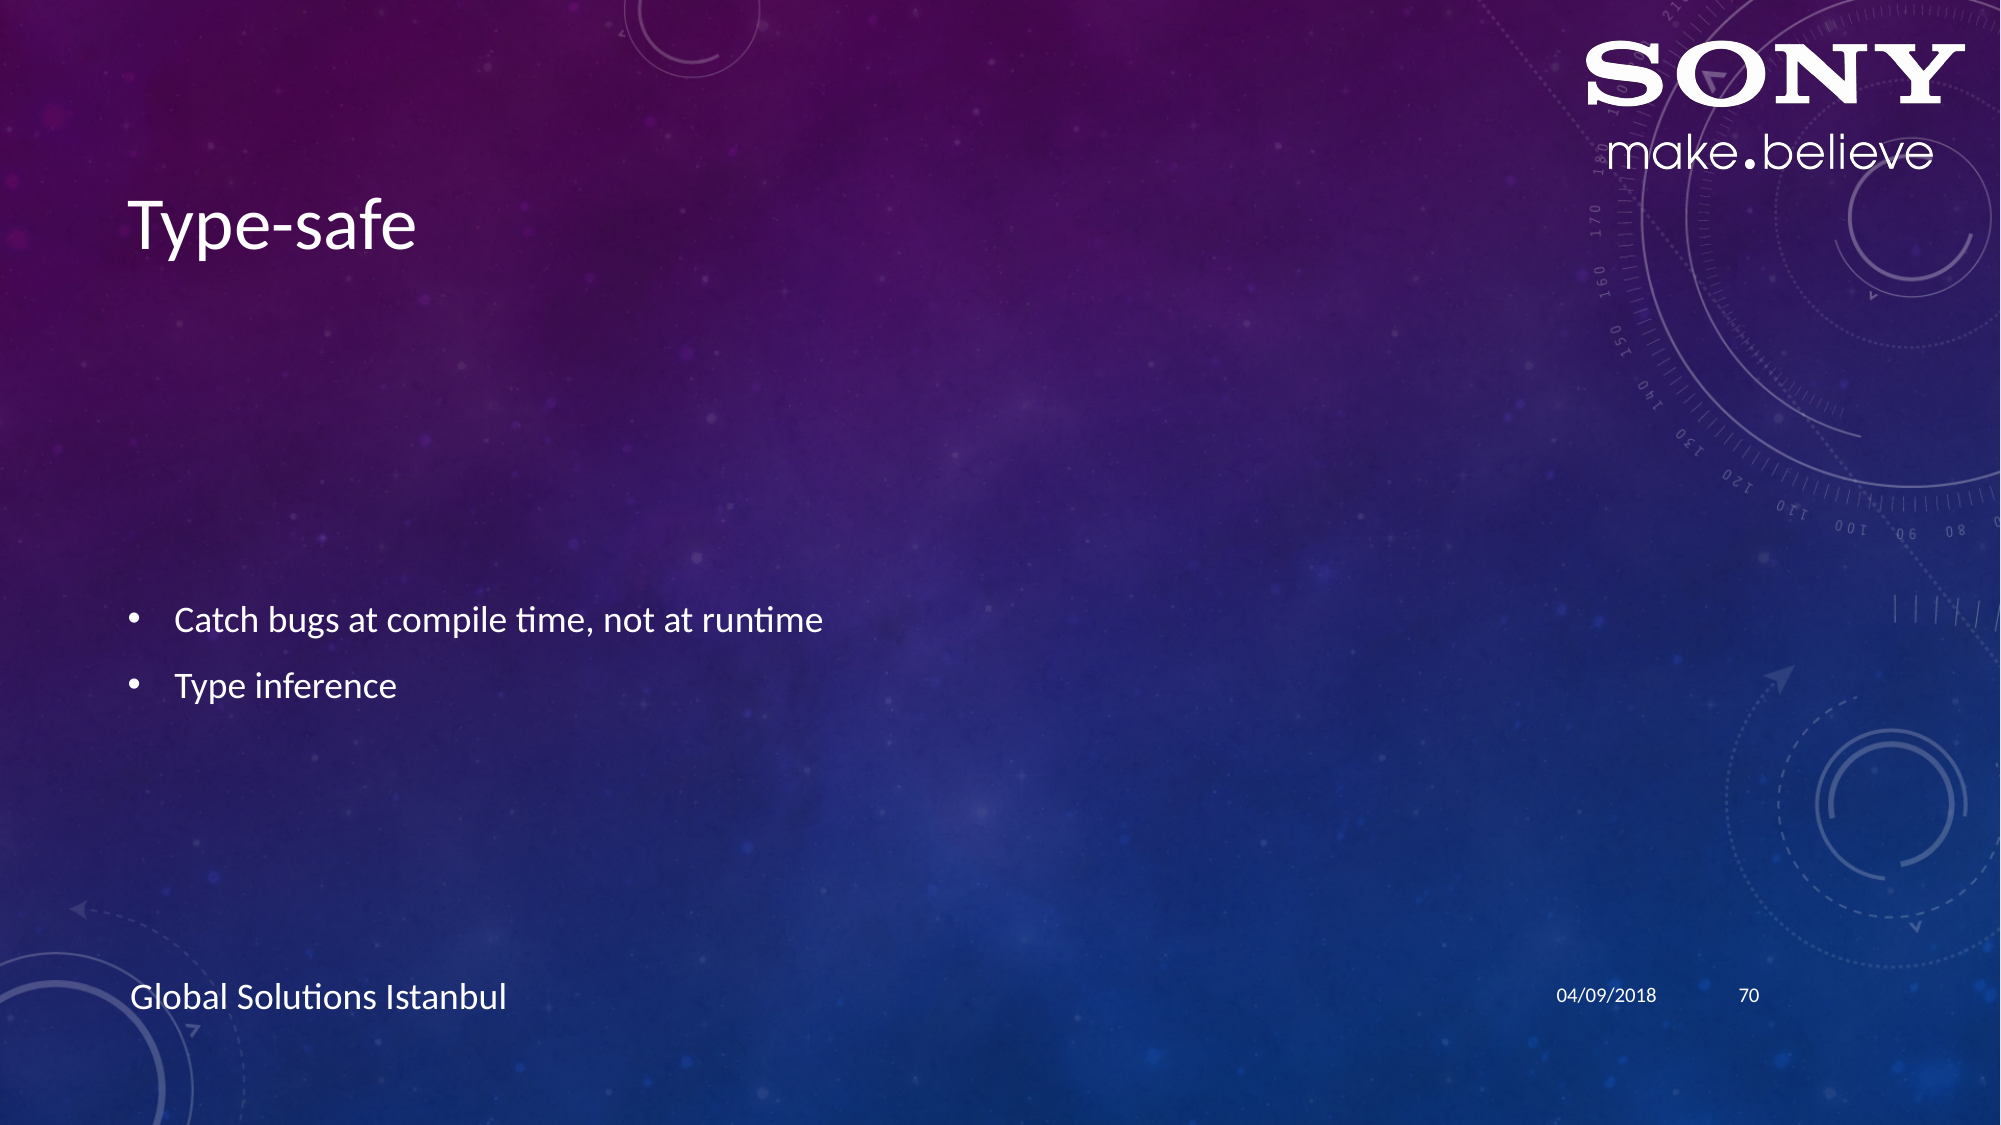

# Type-safe
Catch bugs at compile time, not at runtime
Type inference
04/09/2018
70